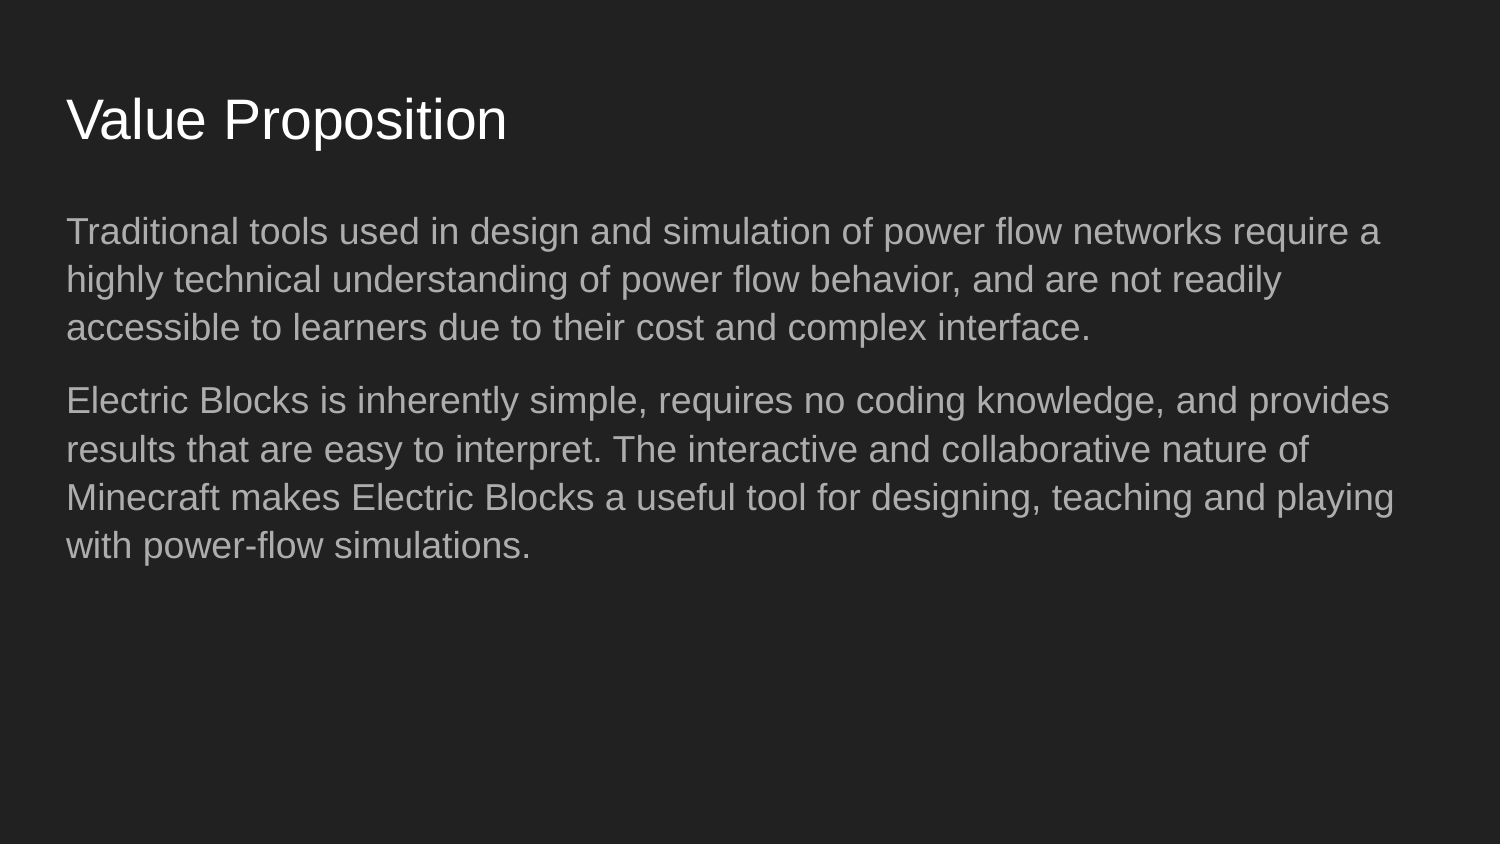

# Value Proposition
Traditional tools used in design and simulation of power flow networks require a  highly technical understanding of power flow behavior, and are not readily accessible to learners due to their cost and complex interface.
Electric Blocks is inherently simple, requires no coding knowledge, and provides results that are easy to interpret. The interactive and collaborative nature of Minecraft makes Electric Blocks a useful tool for designing, teaching and playing with power-flow simulations.